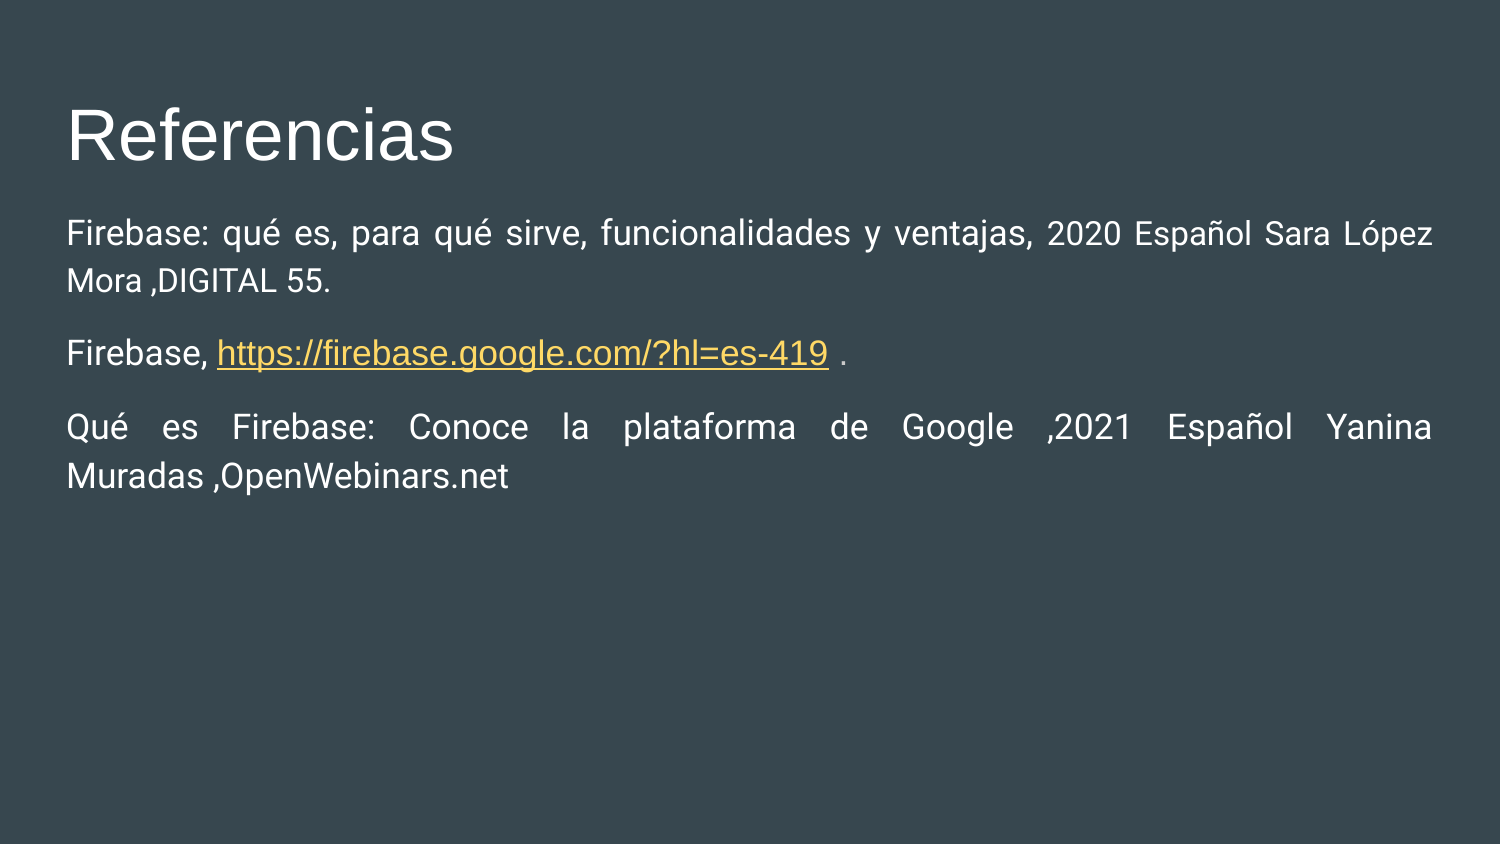

# Referencias
Firebase: qué es, para qué sirve, funcionalidades y ventajas, 2020 Español Sara López Mora ,DIGITAL 55.
Firebase, https://firebase.google.com/?hl=es-419 .
Qué es Firebase: Conoce la plataforma de Google ,2021 Español Yanina Muradas ,OpenWebinars.net